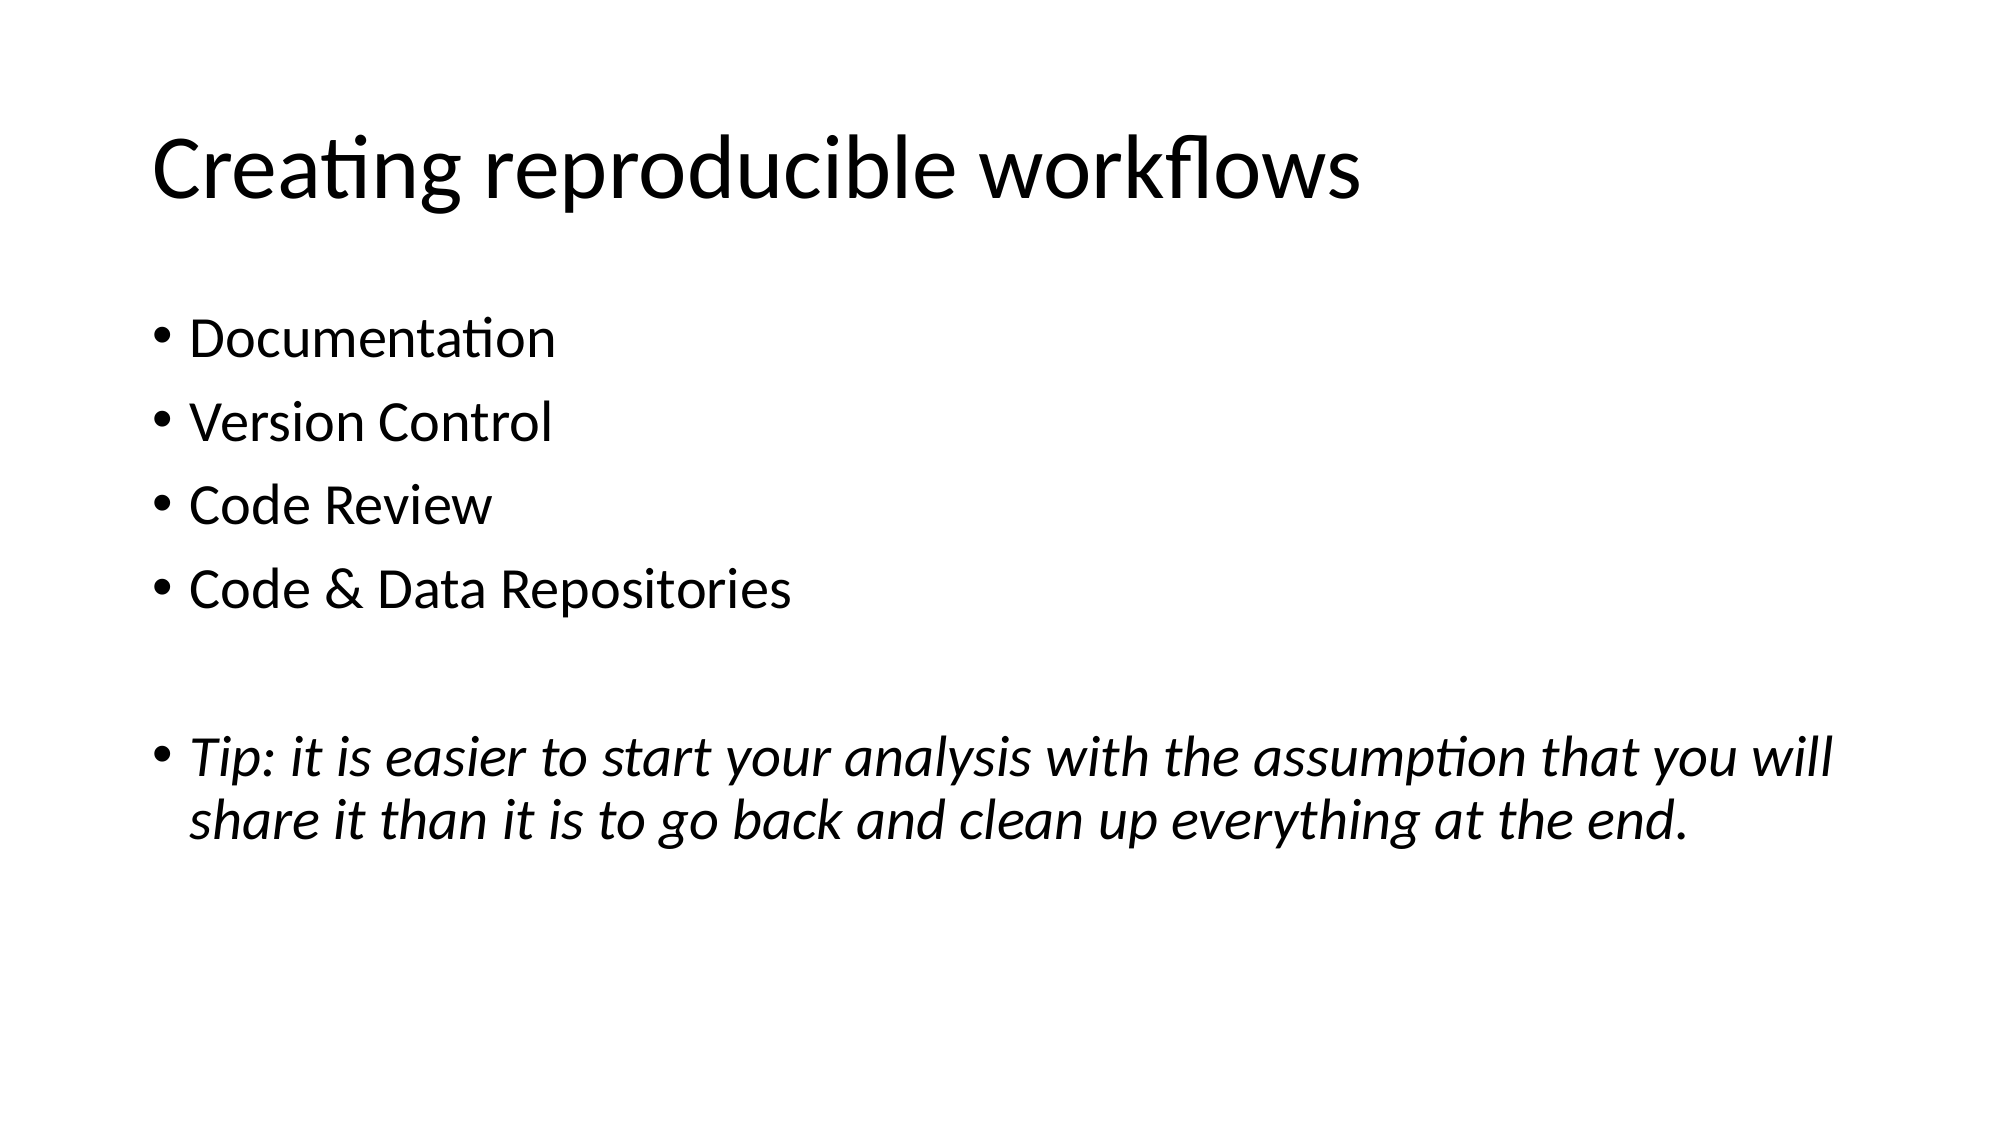

# Creating reproducible workflows
Documentation
Version Control
Code Review
Code & Data Repositories

Tip: it is easier to start your analysis with the assumption that you will share it than it is to go back and clean up everything at the end.